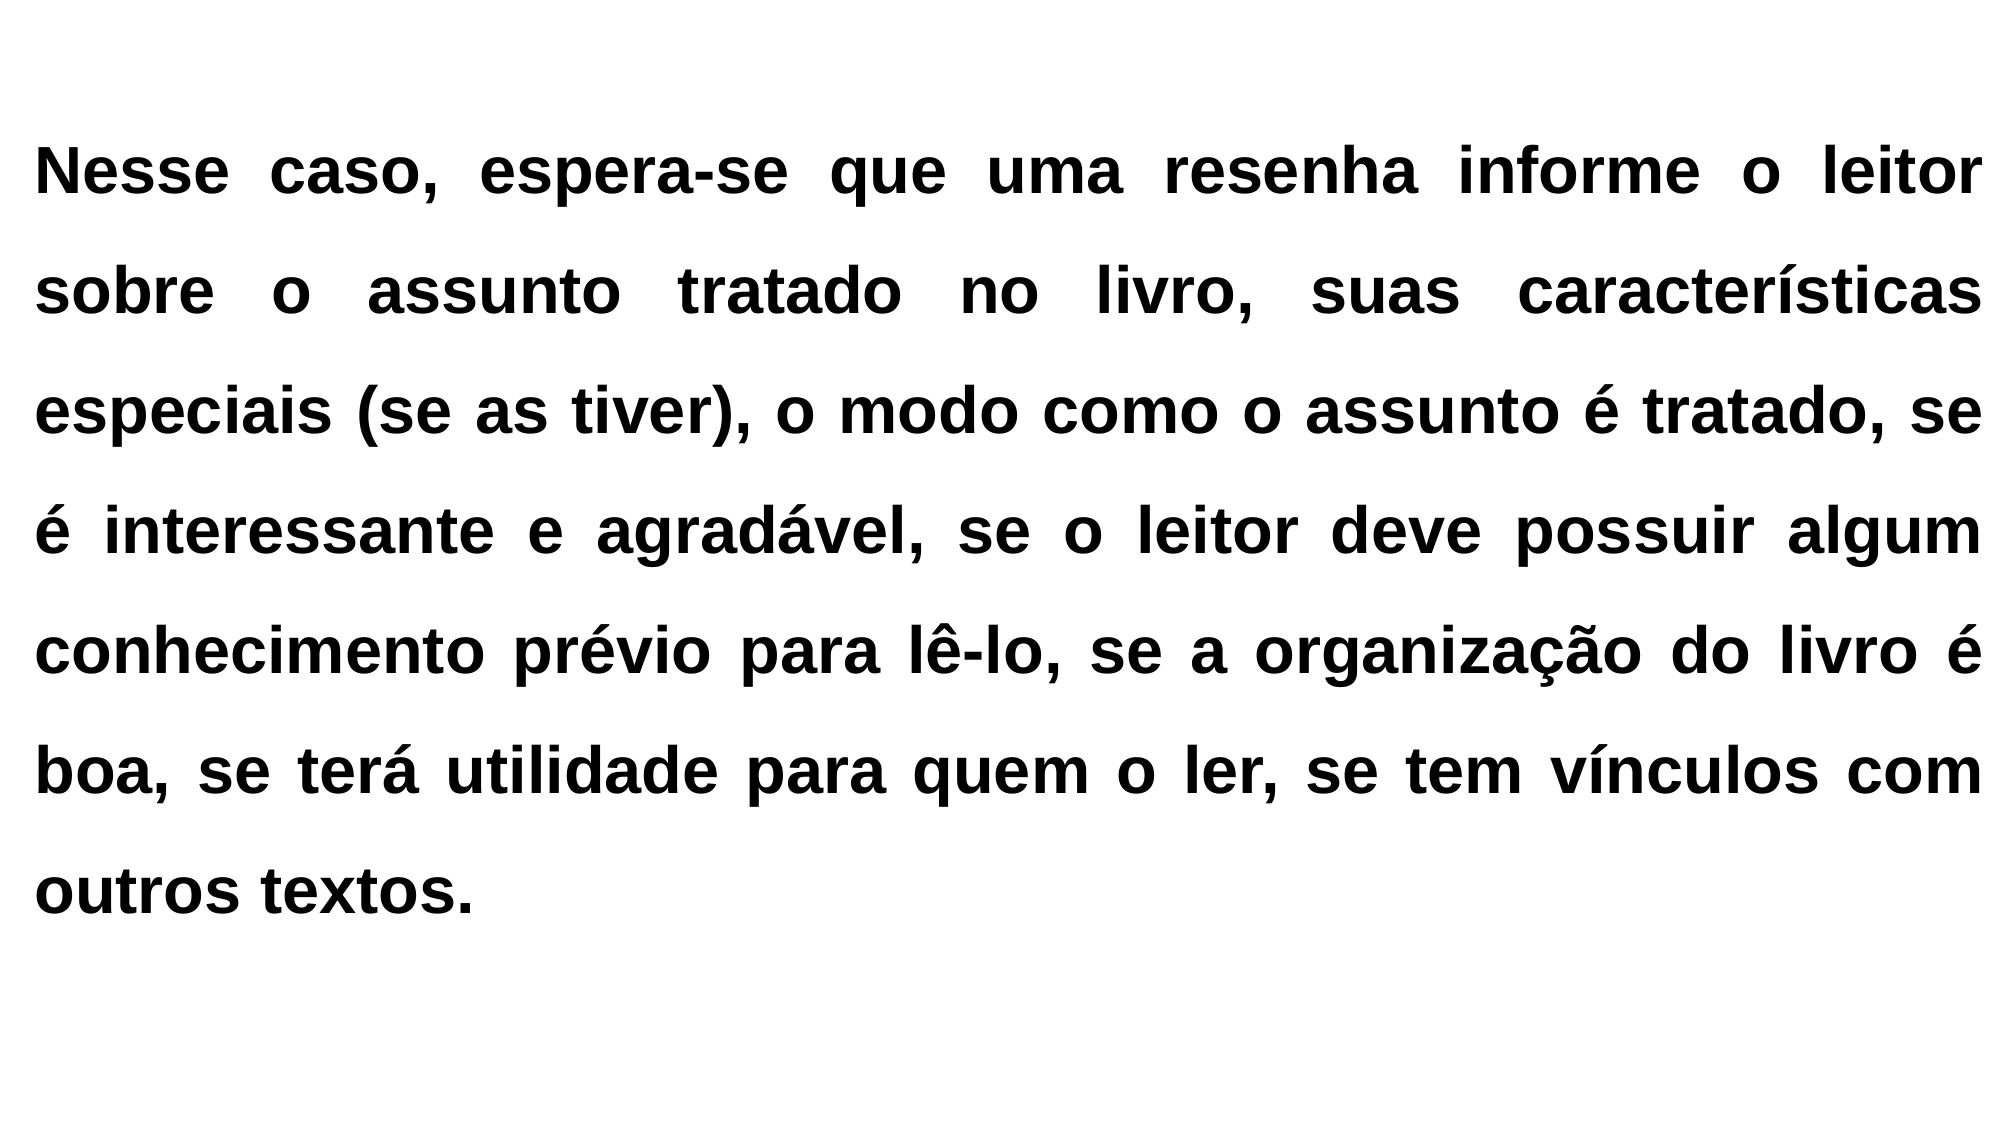

Nesse caso, espera-se que uma resenha informe o leitor sobre o assunto tratado no livro, suas características especiais (se as tiver), o modo como o assunto é tratado, se é interessante e agradável, se o leitor deve possuir algum conhecimento prévio para lê-lo, se a organização do livro é boa, se terá utilidade para quem o ler, se tem vínculos com outros textos.